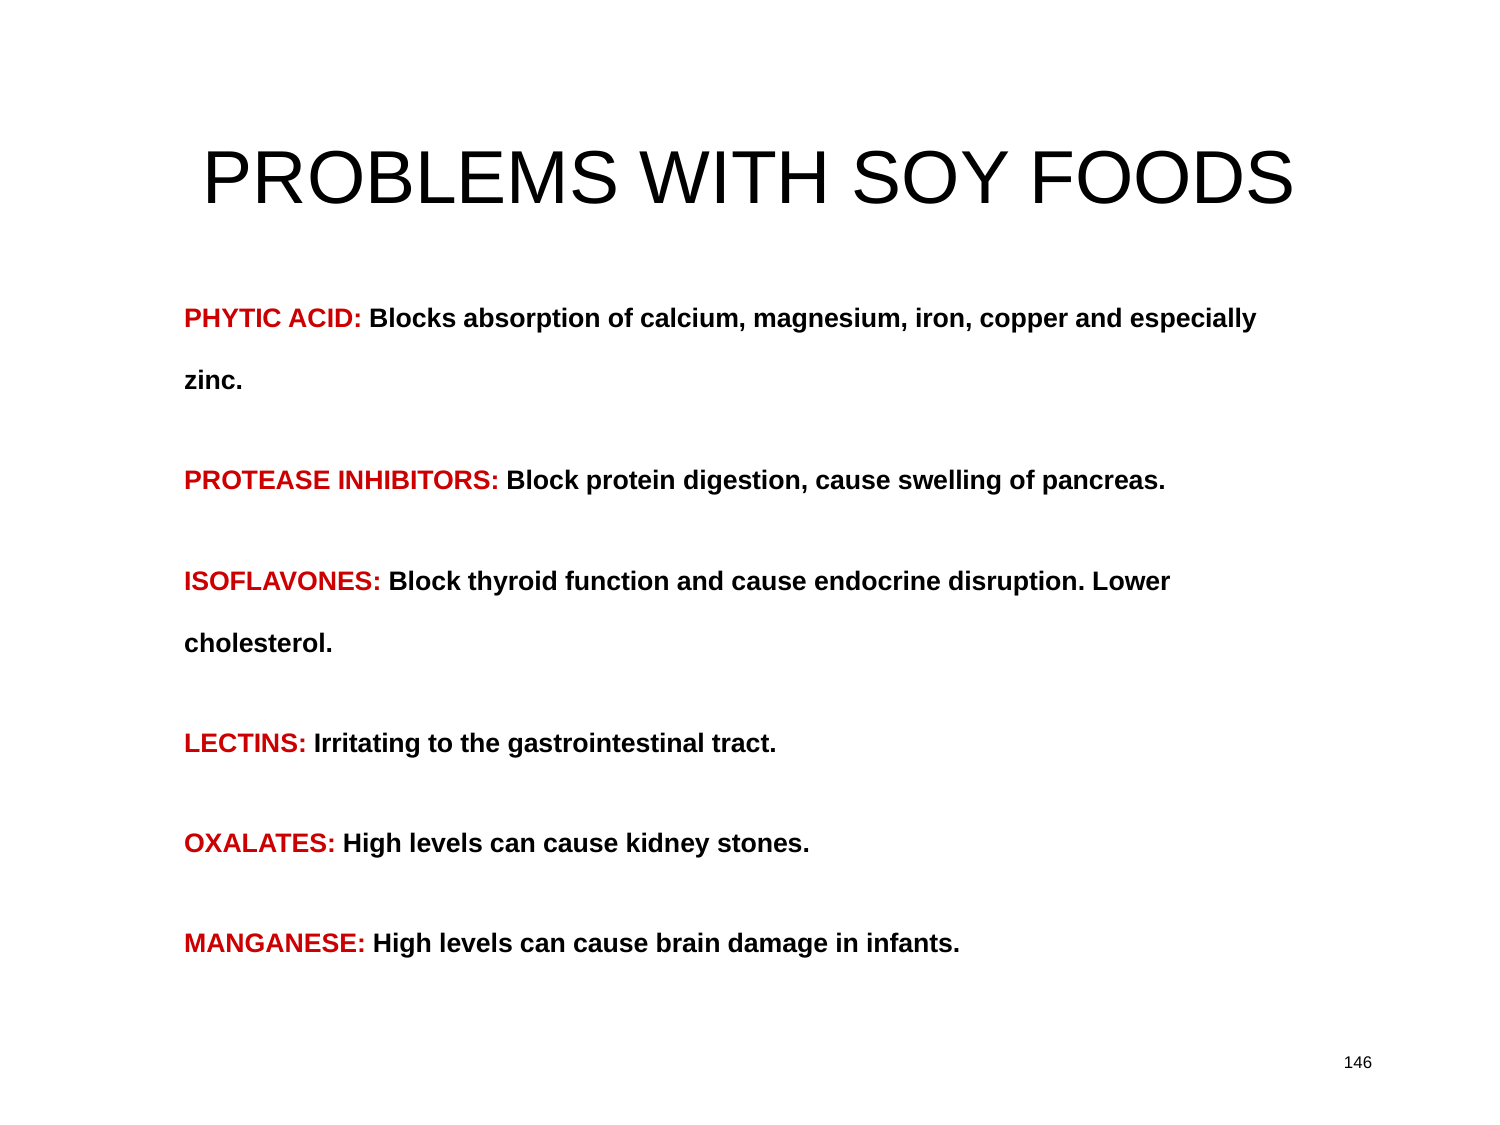

PROBLEMS WITH SOY FOODS
PHYTIC ACID: Blocks absorption of calcium, magnesium, iron, copper and especially zinc.
PROTEASE INHIBITORS: Block protein digestion, cause swelling of pancreas.
ISOFLAVONES: Block thyroid function and cause endocrine disruption. Lower cholesterol.
LECTINS: Irritating to the gastrointestinal tract.
OXALATES: High levels can cause kidney stones.
MANGANESE: High levels can cause brain damage in infants.
146